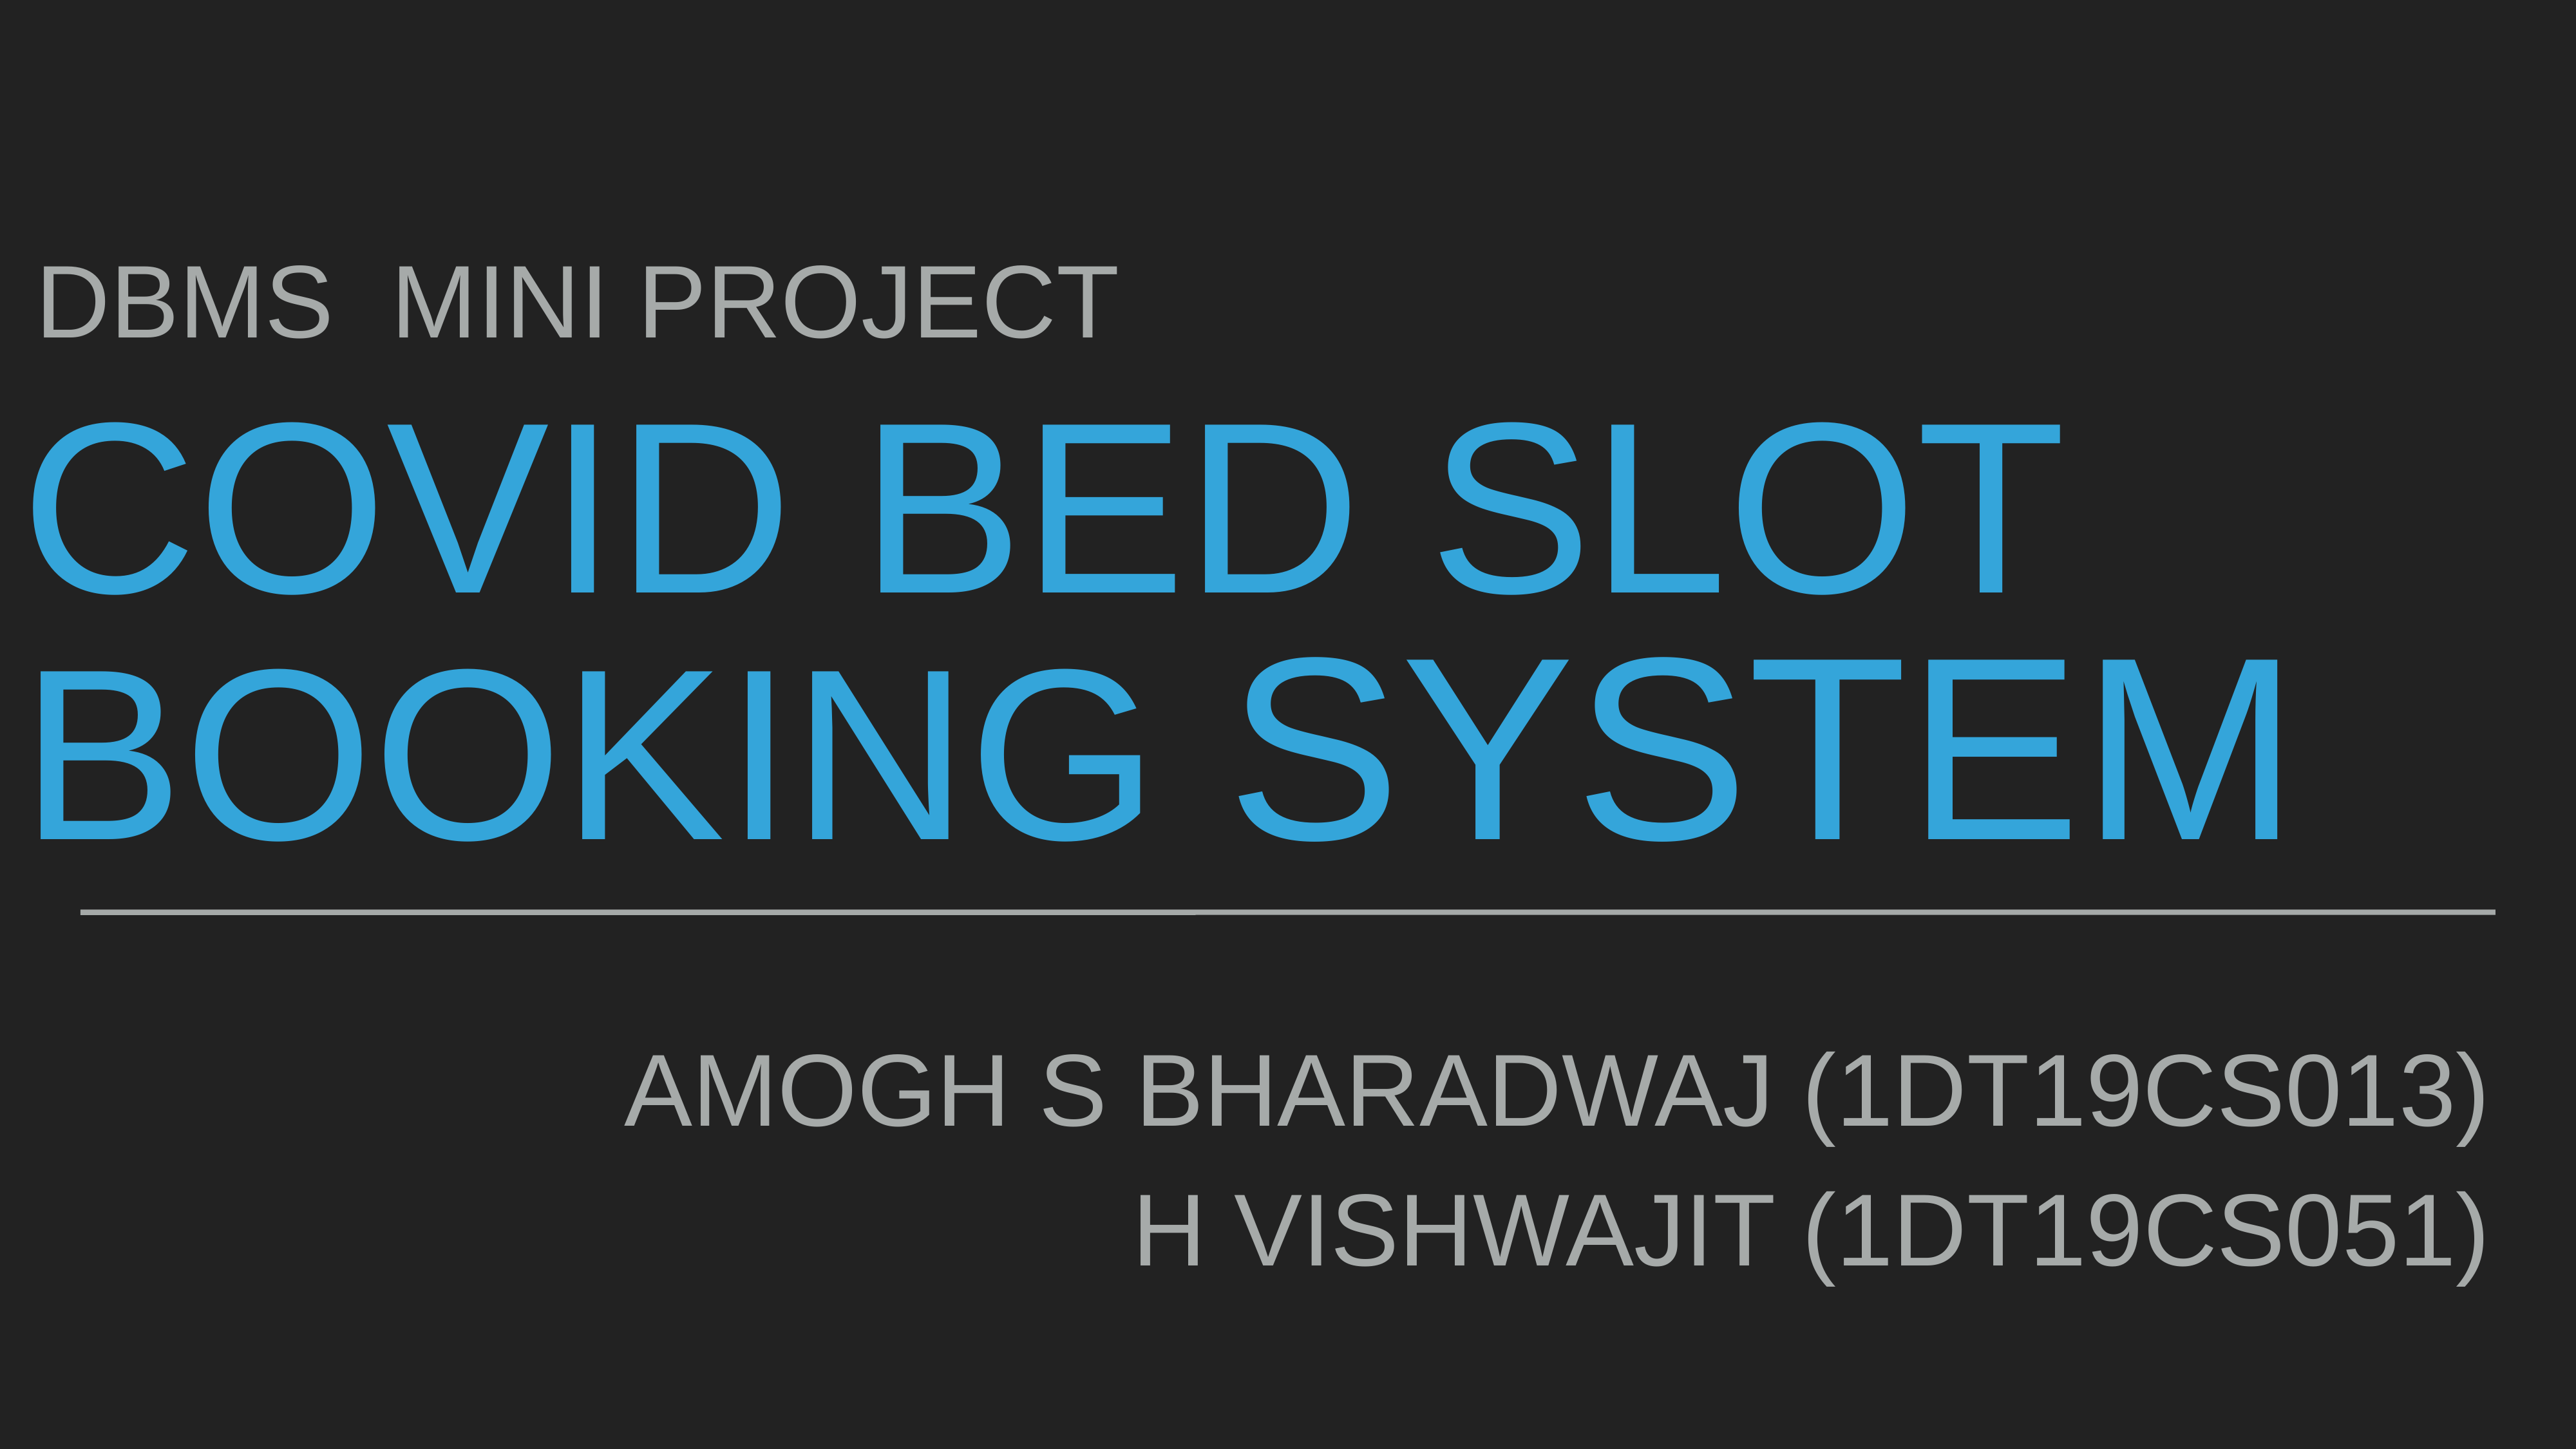

Dbms  mini project
# Covid bed slot booking system
Amogh s Bharadwaj (1dt19cs013)
H vishwajit (1dt19cs051)